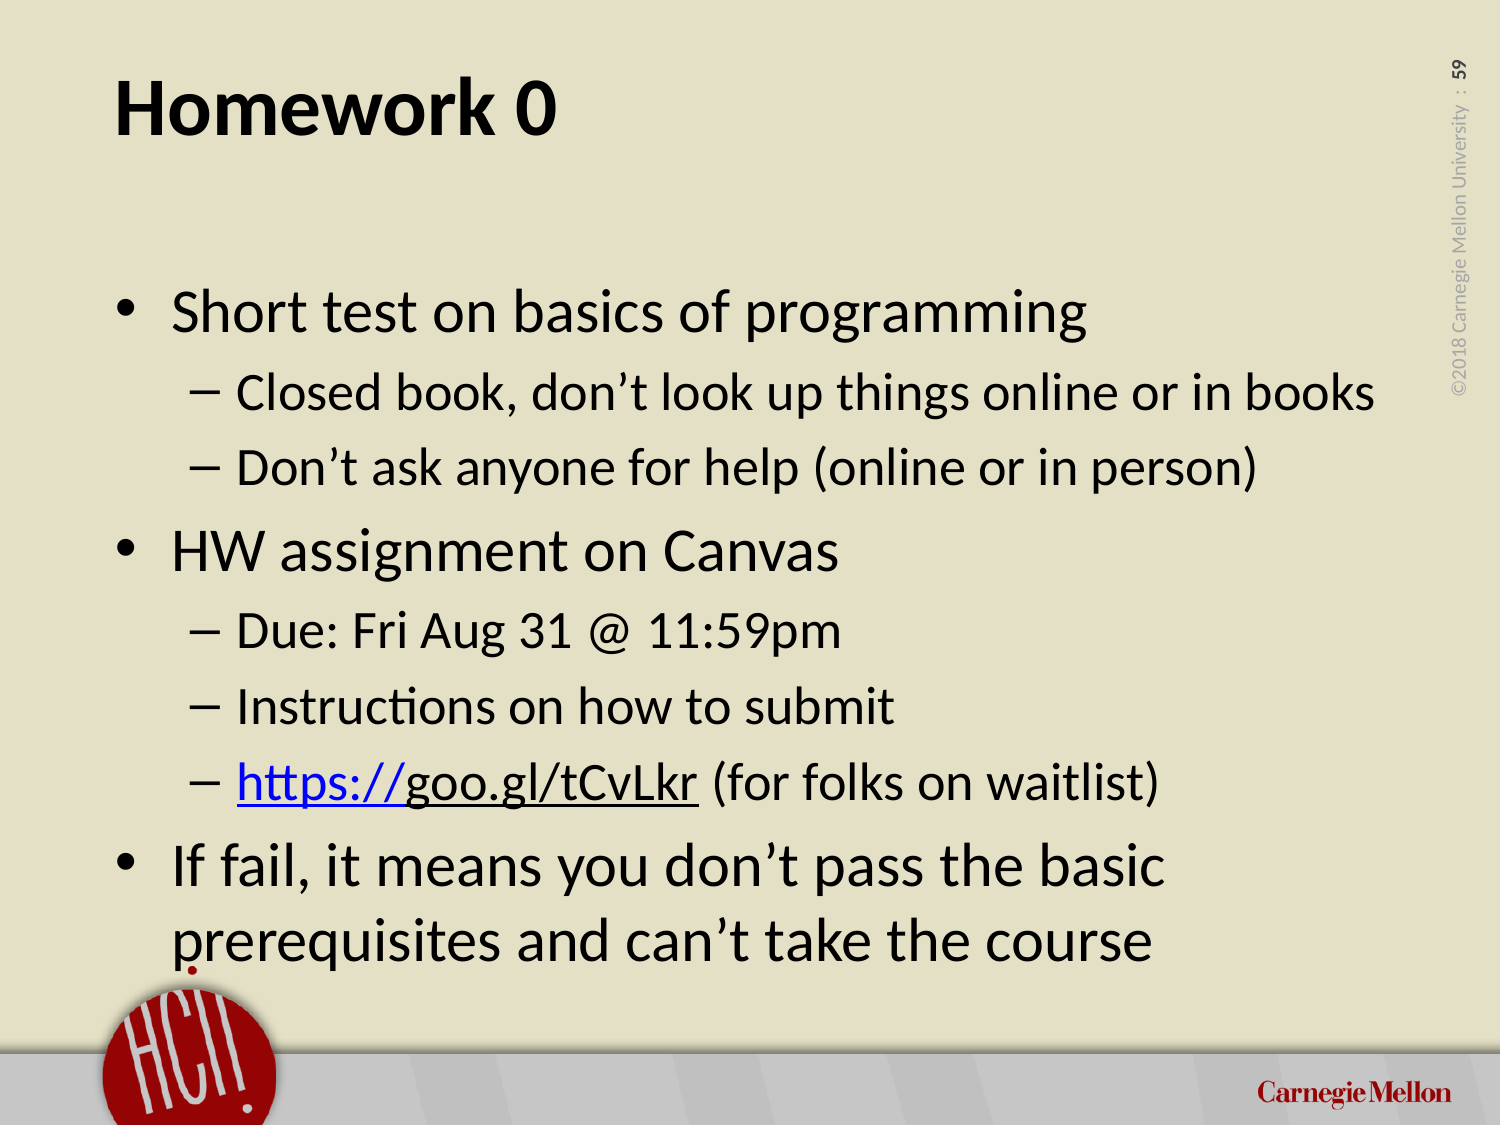

# Homework 0
Short test on basics of programming
Closed book, don’t look up things online or in books
Don’t ask anyone for help (online or in person)
HW assignment on Canvas
Due: Fri Aug 31 @ 11:59pm
Instructions on how to submit
https://goo.gl/tCvLkr (for folks on waitlist)
If fail, it means you don’t pass the basic prerequisites and can’t take the course
Update due date